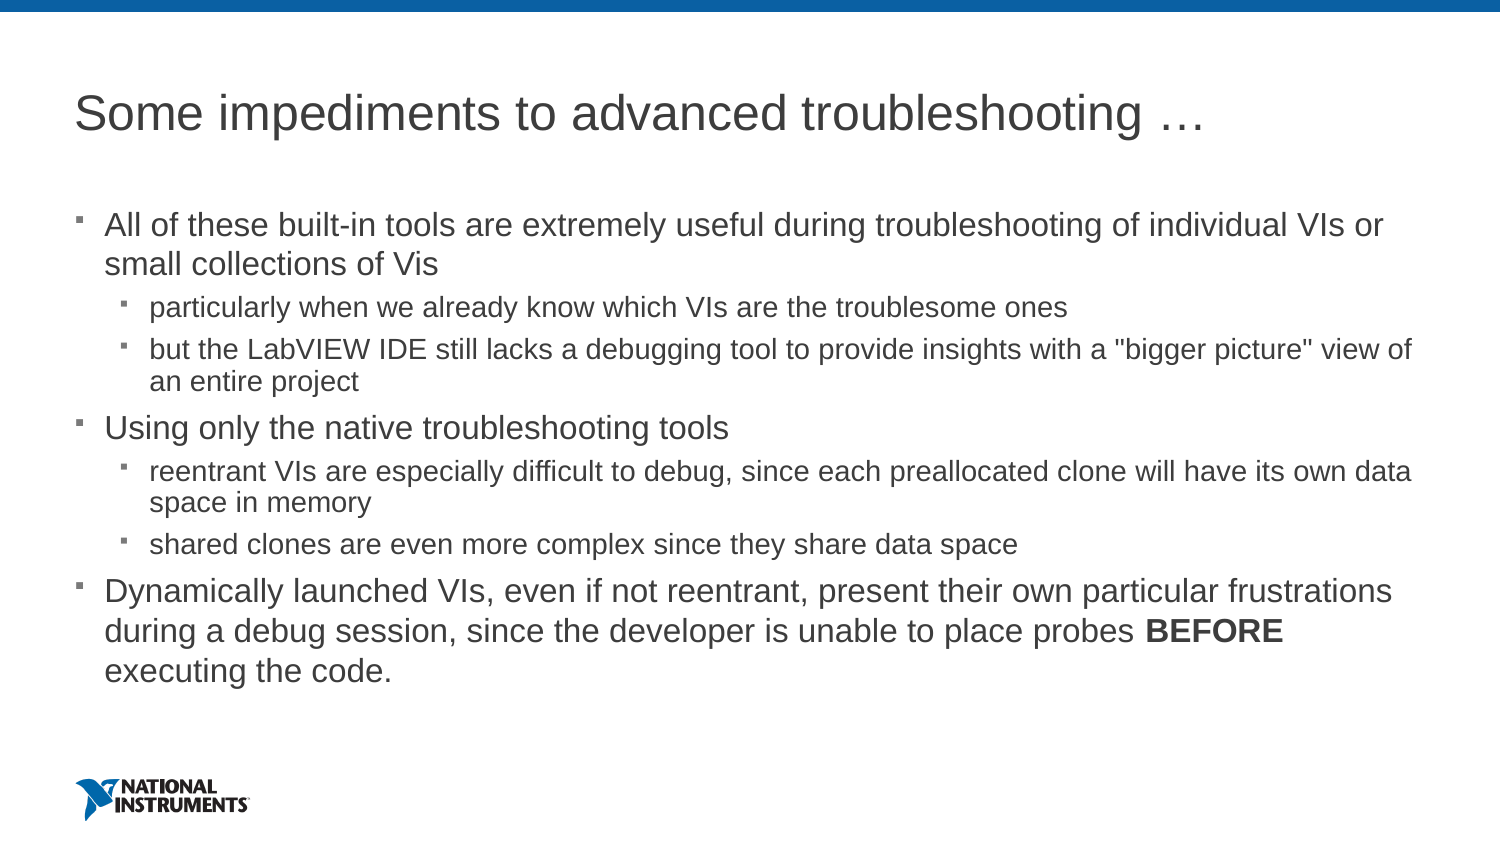

# Some impediments to advanced troubleshooting …
All of these built-in tools are extremely useful during troubleshooting of individual VIs or small collections of Vis
particularly when we already know which VIs are the troublesome ones
but the LabVIEW IDE still lacks a debugging tool to provide insights with a "bigger picture" view of an entire project
Using only the native troubleshooting tools
reentrant VIs are especially difficult to debug, since each preallocated clone will have its own data space in memory
shared clones are even more complex since they share data space
Dynamically launched VIs, even if not reentrant, present their own particular frustrations during a debug session, since the developer is unable to place probes BEFORE executing the code.